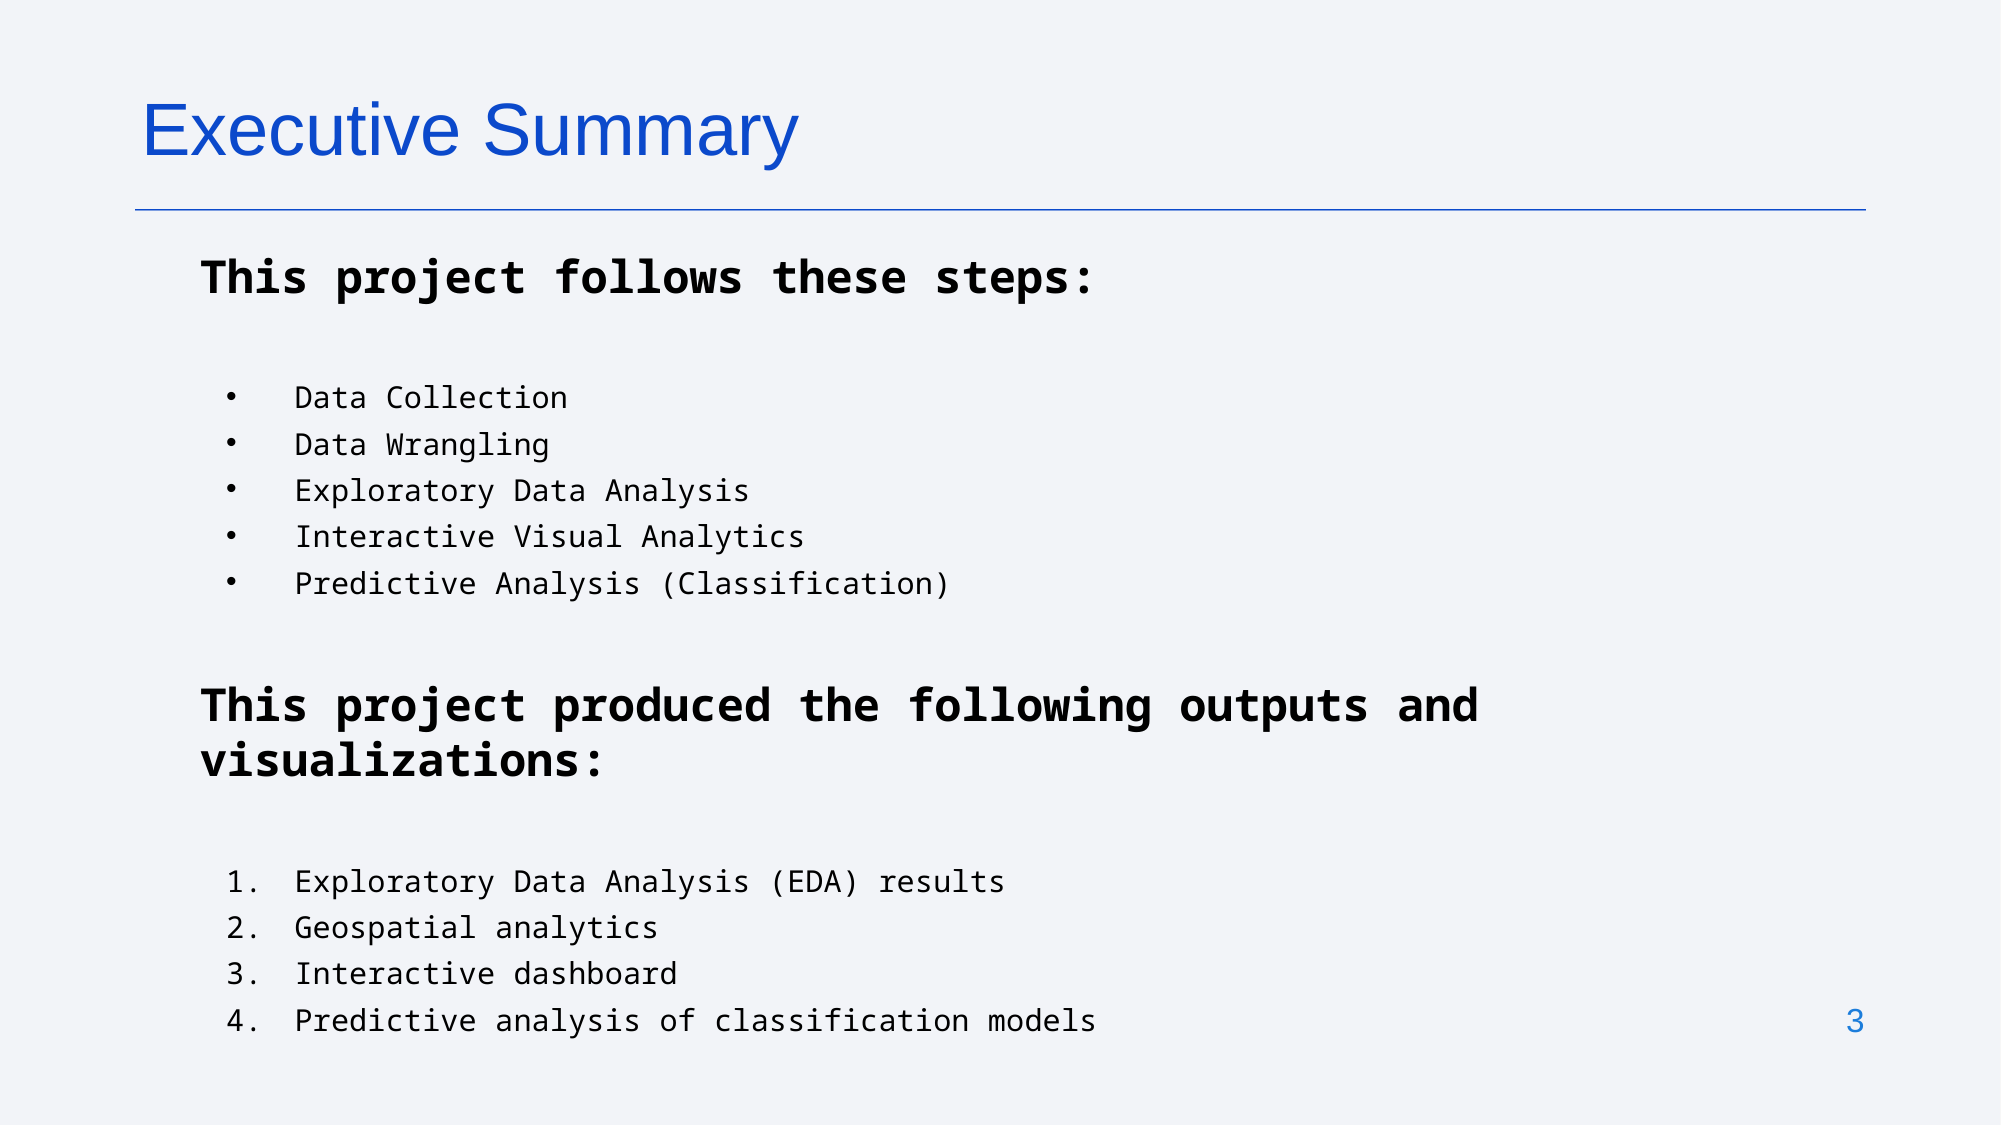

Executive Summary
This project follows these steps:

Data Collection
Data Wrangling
Exploratory Data Analysis
Interactive Visual Analytics
Predictive Analysis (Classification)

This project produced the following outputs and visualizations:

Exploratory Data Analysis (EDA) results
Geospatial analytics
Interactive dashboard
Predictive analysis of classification models

3